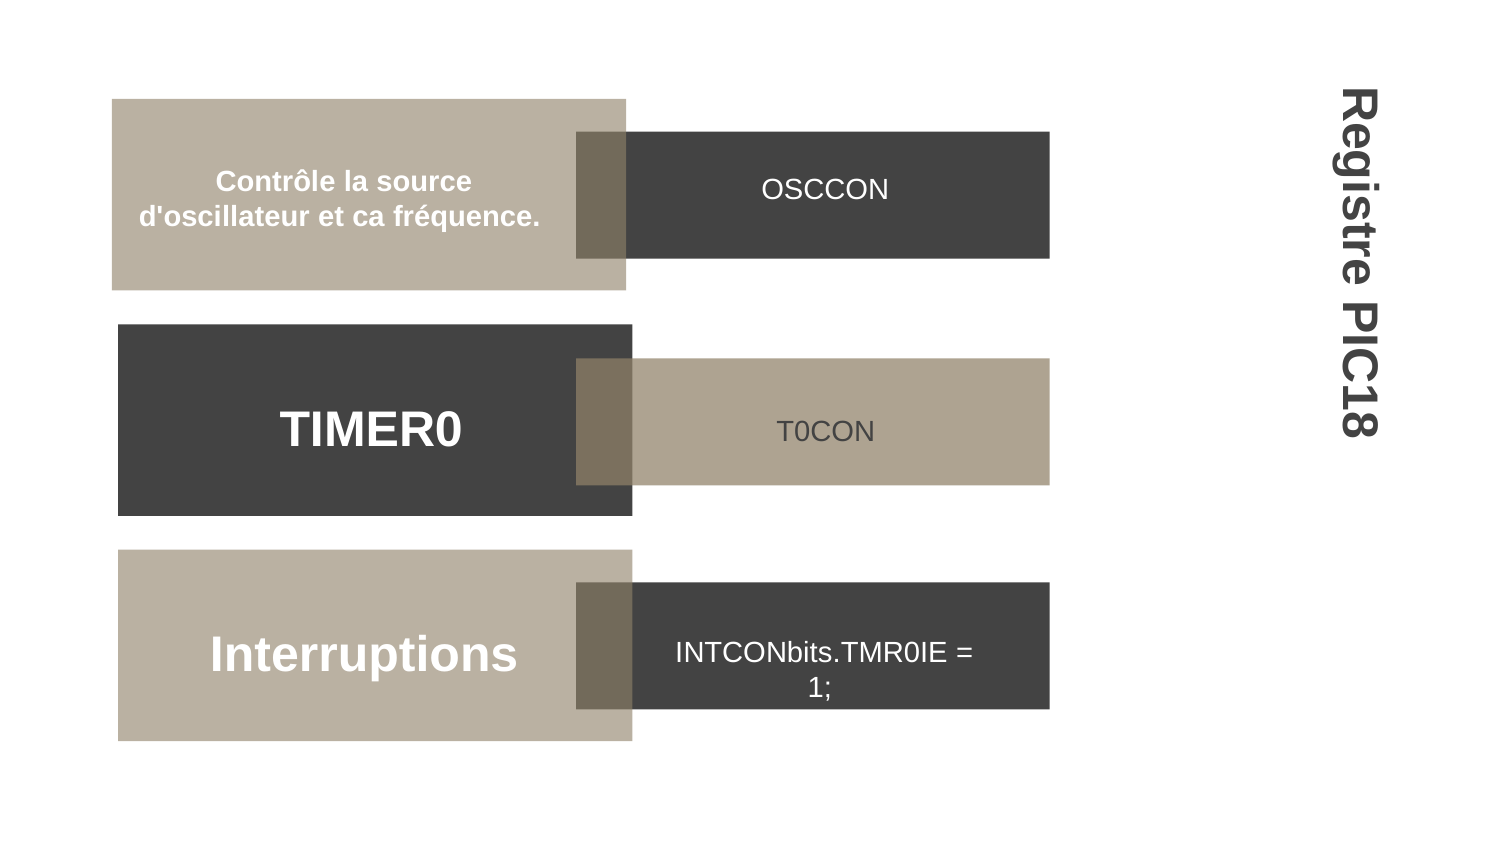

Contrôle la source d'oscillateur et ca fréquence.
OSCCON
# Registre PIC18

TIMER0
T0CON

Interruptions
INTCONbits.TMR0IE = 1;